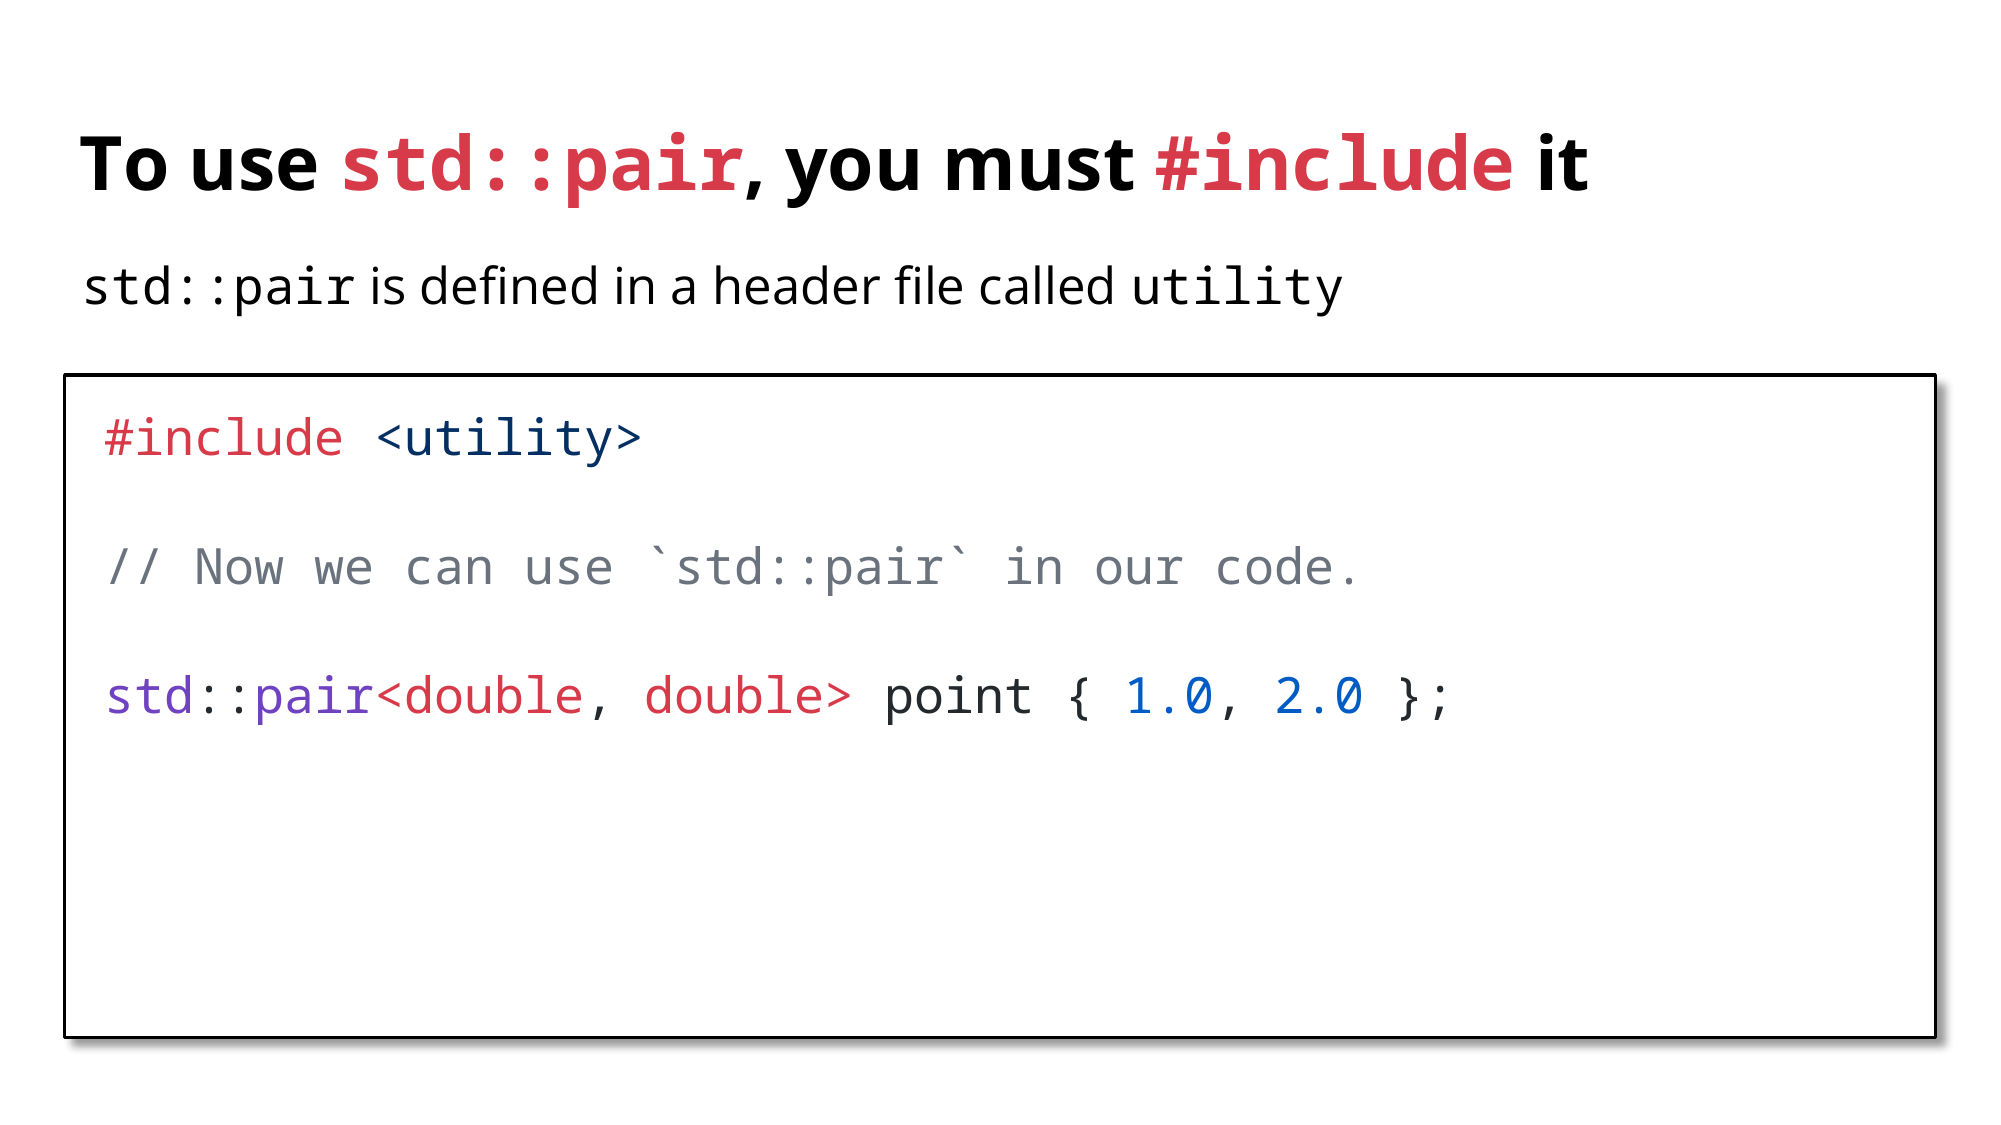

# To use std::pair, you must #include it
std::pair is defined in a header file called utility
#include <utility>
// Now we can use `std::pair` in our code.
std::pair<double, double> point { 1.0, 2.0 };